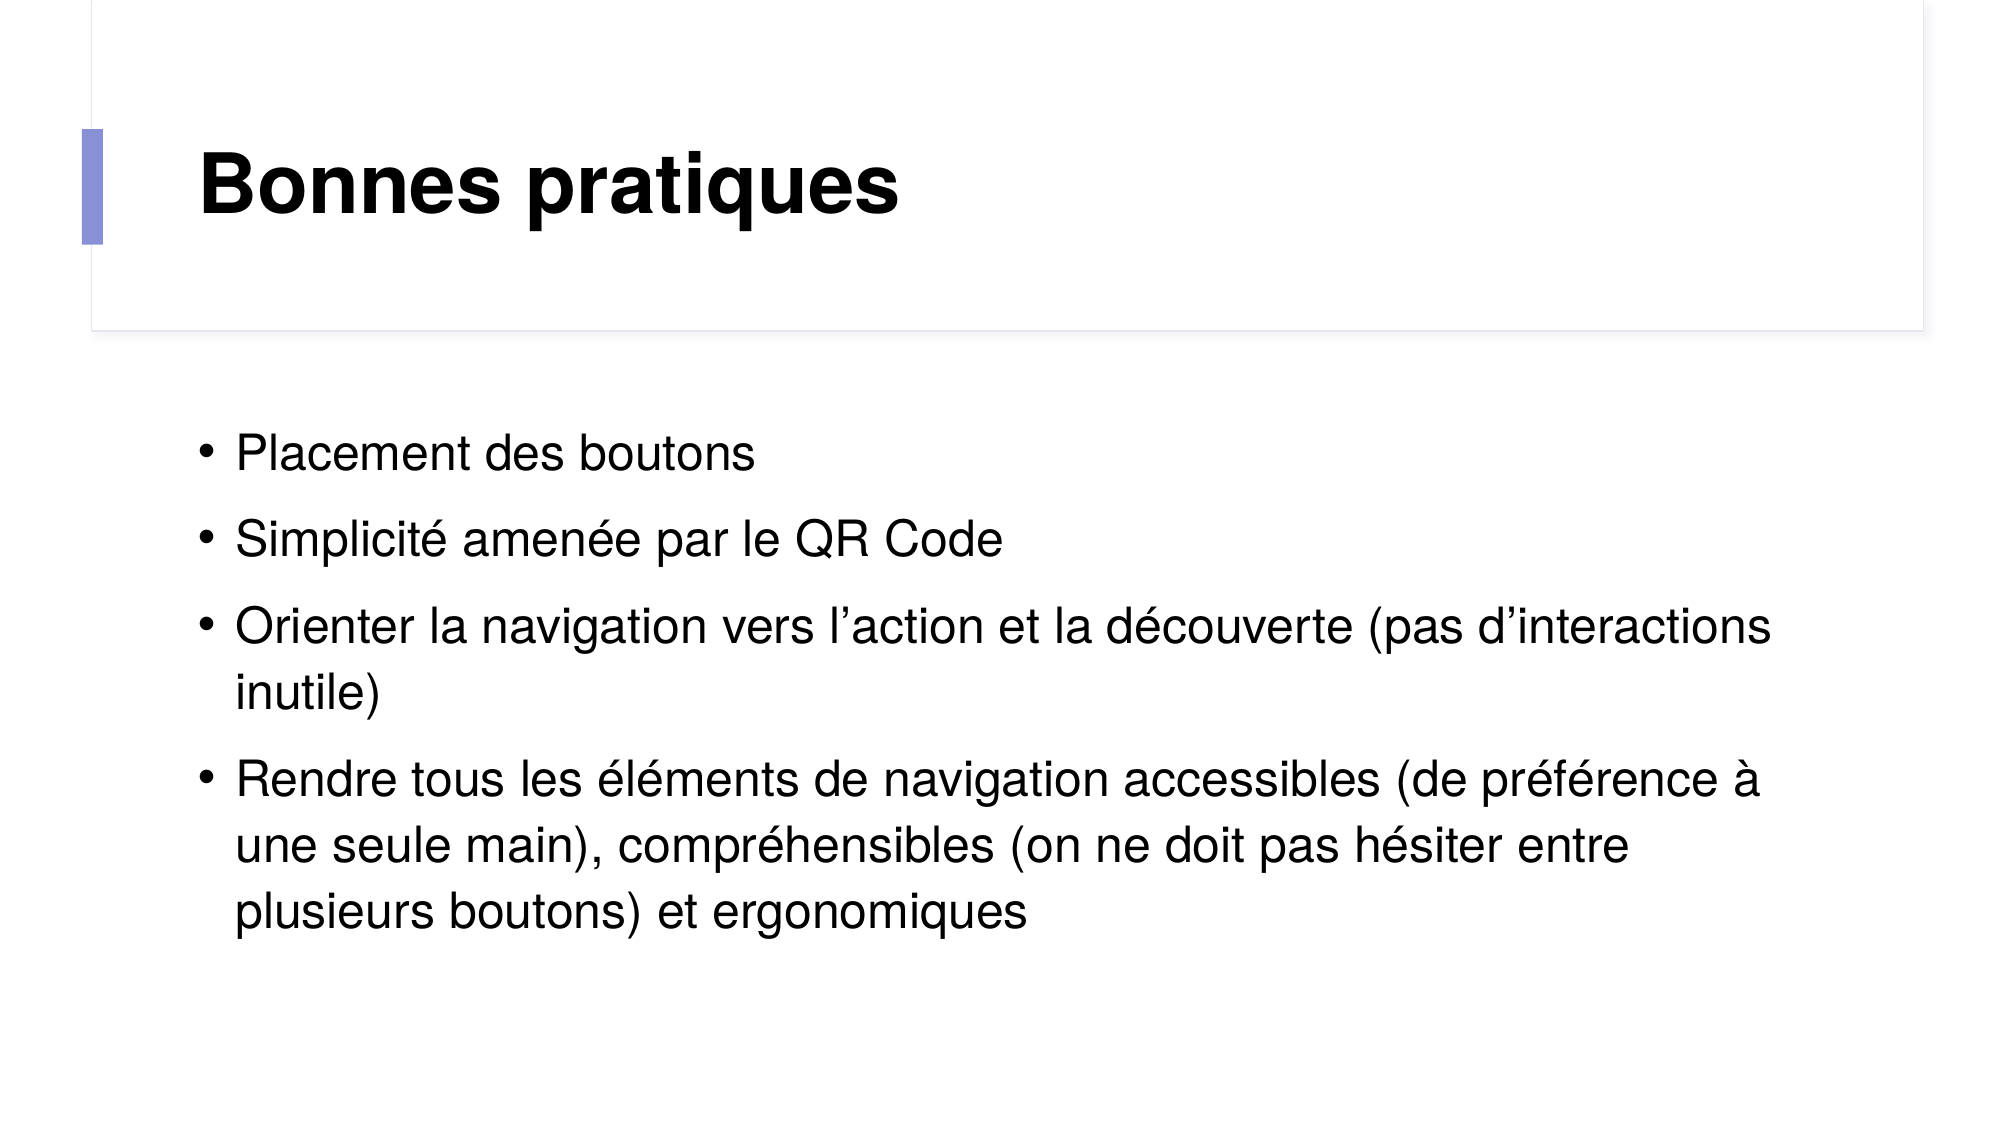

# Bonnes pratiques
Placement des boutons
Simplicité amenée par le QR Code
Orienter la navigation vers l’action et la découverte (pas d’interactions inutile)
Rendre tous les éléments de navigation accessibles (de préférence à une seule main), compréhensibles (on ne doit pas hésiter entre plusieurs boutons) et ergonomiques